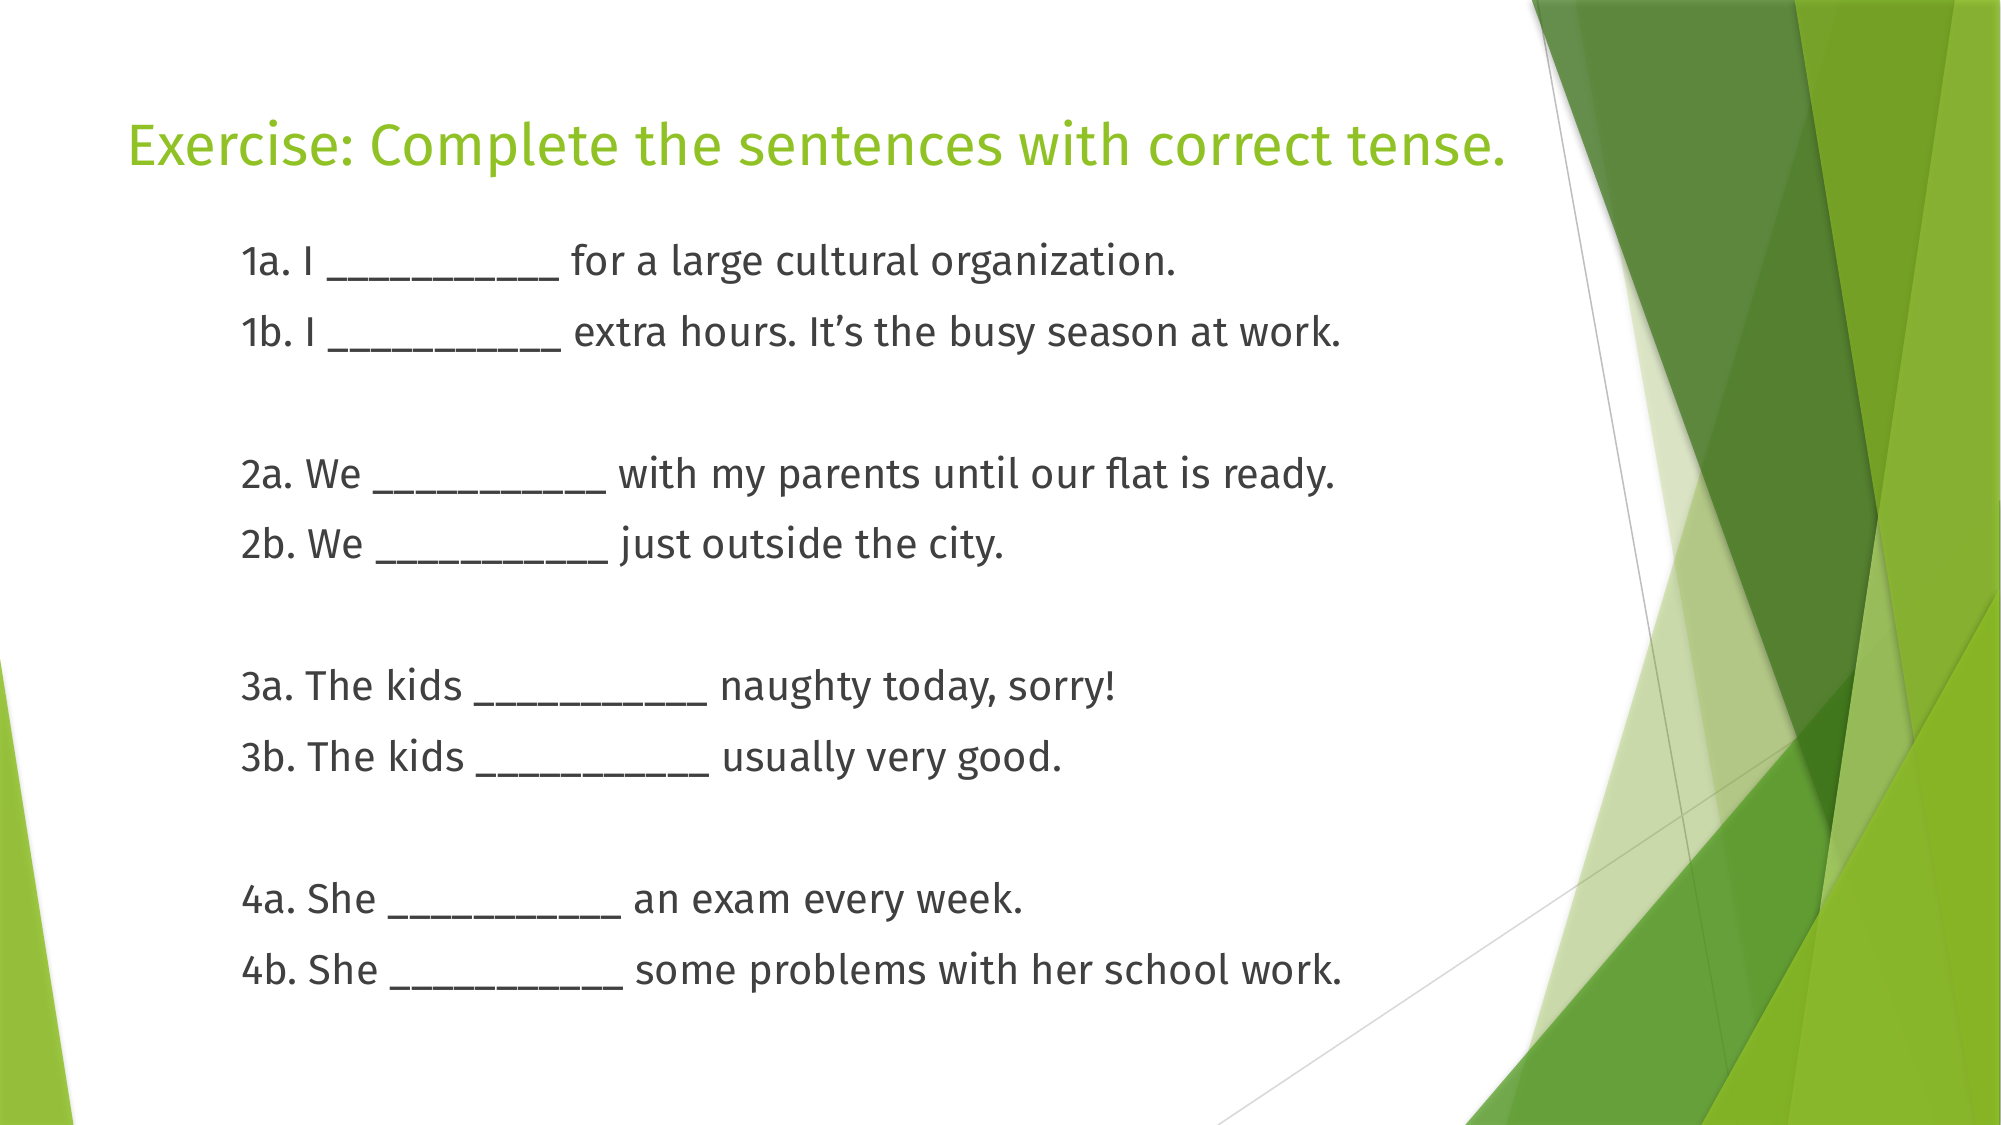

# Exercise: Complete the sentences with correct tense.
1a. I ___________ for a large cultural organization.
1b. I ___________ extra hours. It’s the busy season at work.

2a. We ___________ with my parents until our flat is ready.
2b. We ___________ just outside the city.

3a. The kids ___________ naughty today, sorry!
3b. The kids ___________ usually very good.

4a. She ___________ an exam every week.
4b. She ___________ some problems with her school work.